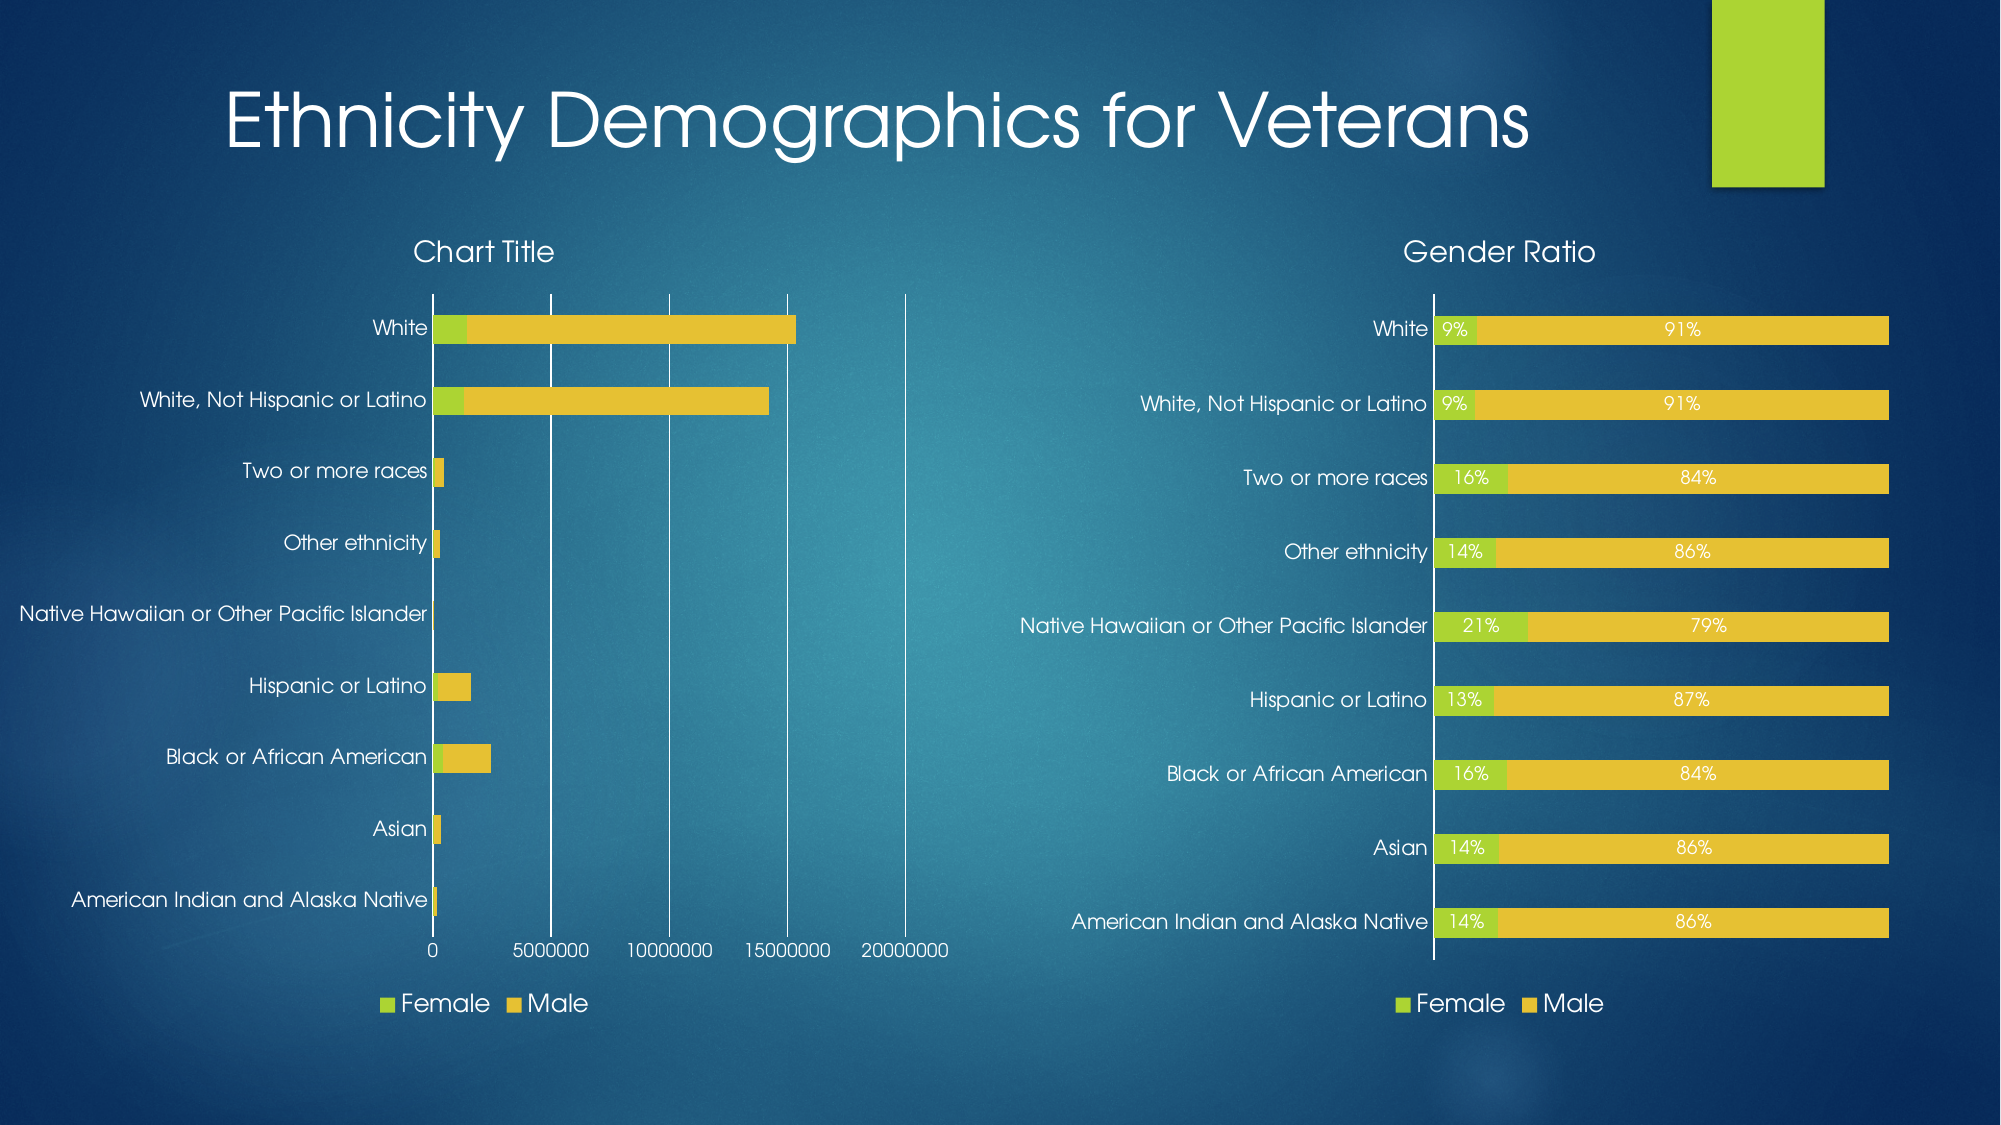

Ethnicity Demographics for Veterans

### Chart: Gender Ratio

| Category | Female | Male |
|---|---|---|
| American Indian and Alaska Native | 0.1415667926038982 | 0.8584332073961017 |
| Asian | 0.14449155774266723 | 0.8555084422573328 |
| Black or African American | 0.1617176895321553 | 0.8382823104678447 |
| Hispanic or Latino | 0.1323064829878161 | 0.8676935170121839 |
| Native Hawaiian or Other Pacific Islander | 0.20786982877804955 | 0.7921301712219504 |
| Other ethnicity | 0.13645974234047303 | 0.863540257659527 |
| Two or more races | 0.1632223335427669 | 0.8367776664572331 |
| White, Not Hispanic or Latino | 0.09178056856084432 | 0.9082194314391557 |
| White | 0.09408821660489528 | 0.9059117833951047 |

### Chart:

| Category | Female | Male |
|---|---|---|
| American Indian and Alaska Native | 22632.0 | 137236.0 |
| Asian | 51149.0 | 302844.0 |
| Black or African American | 397325.0 | 2059580.0 |
| Hispanic or Latino | 212752.0 | 1395272.0 |
| Native Hawaiian or Other Pacific Islander | 9773.0 | 37242.0 |
| Other ethnicity | 41564.0 | 263024.0 |
| Two or more races | 76896.0 | 394216.0 |
| White, Not Hispanic or Latino | 1307106.0 | 12934536.0 |
| White | 1446045.0 | 13922989.0 |